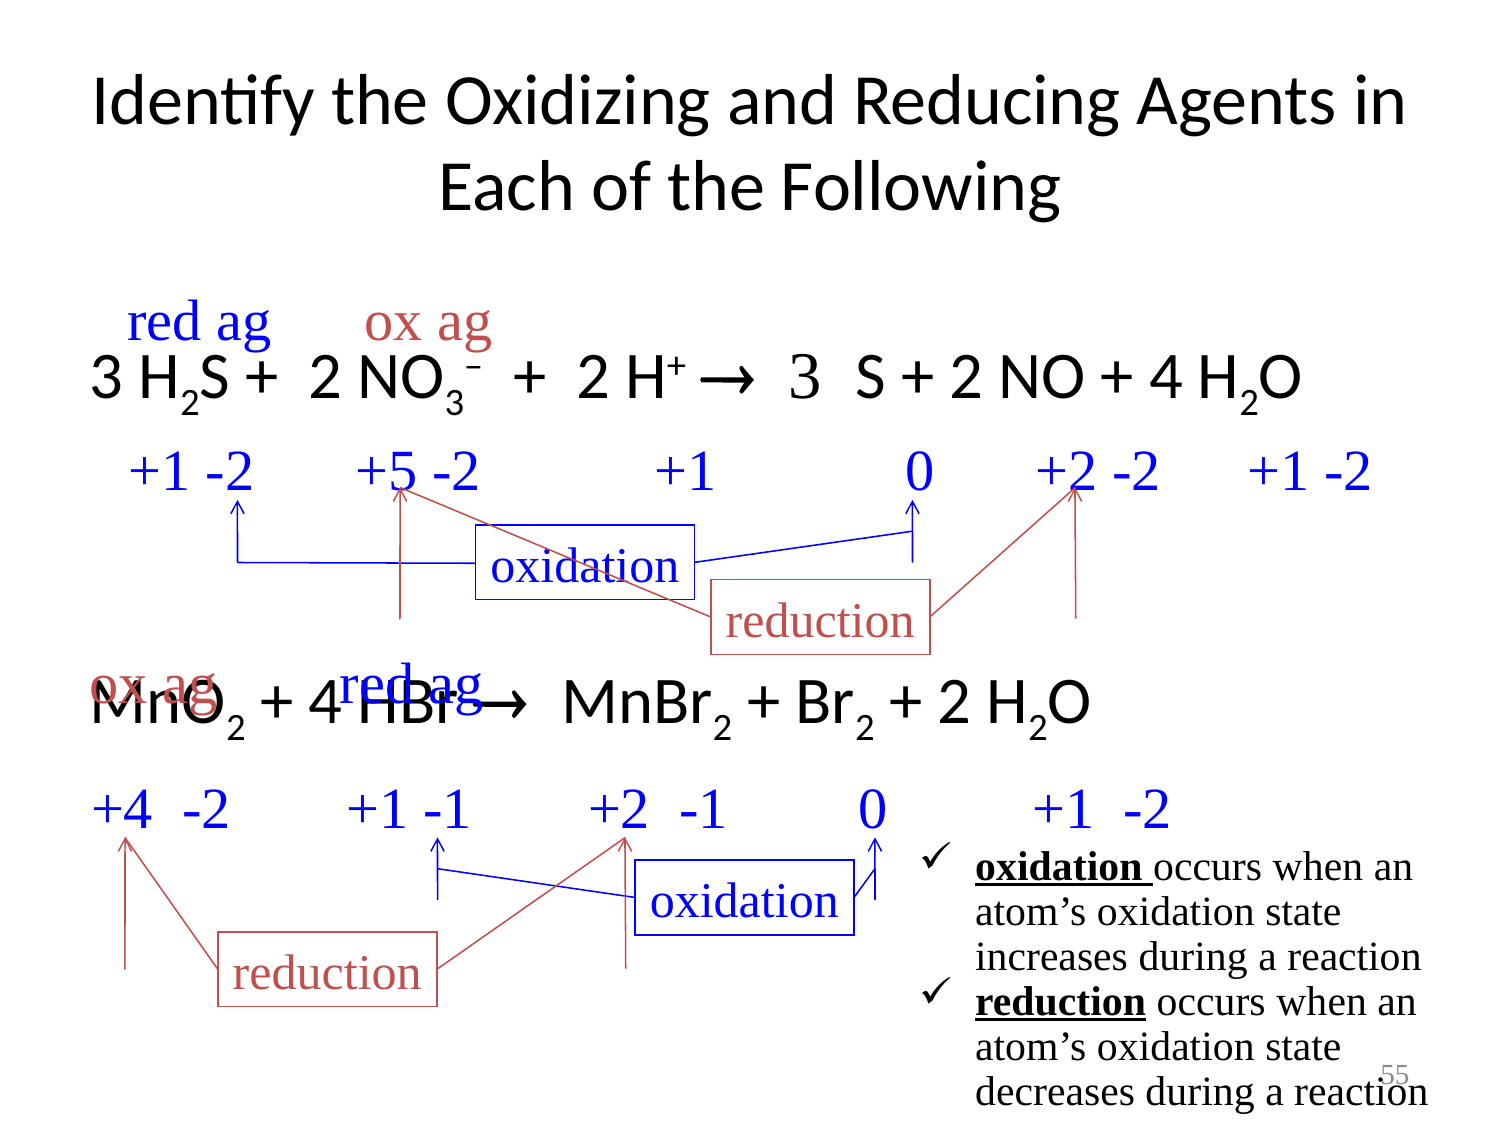

# Identify the Oxidizing and Reducing Agents in Each of the Following
red ag
ox ag
3 H2S +  2 NO3–  +  2 H+ → 3 S + 2 NO + 4 H2O
MnO2 + 4 HBr → MnBr2 + Br2 + 2 H2O
+1 -2       +5 -2            +1             0       +2 -2      +1 -2

reduction

oxidation
ox ag
red ag
+4  -2        +1 -1        +2  -1         0          +1  -2

reduction

oxidation
oxidation occurs when an atom’s oxidation state increases during a reaction
reduction occurs when an atom’s oxidation state decreases during a reaction

55